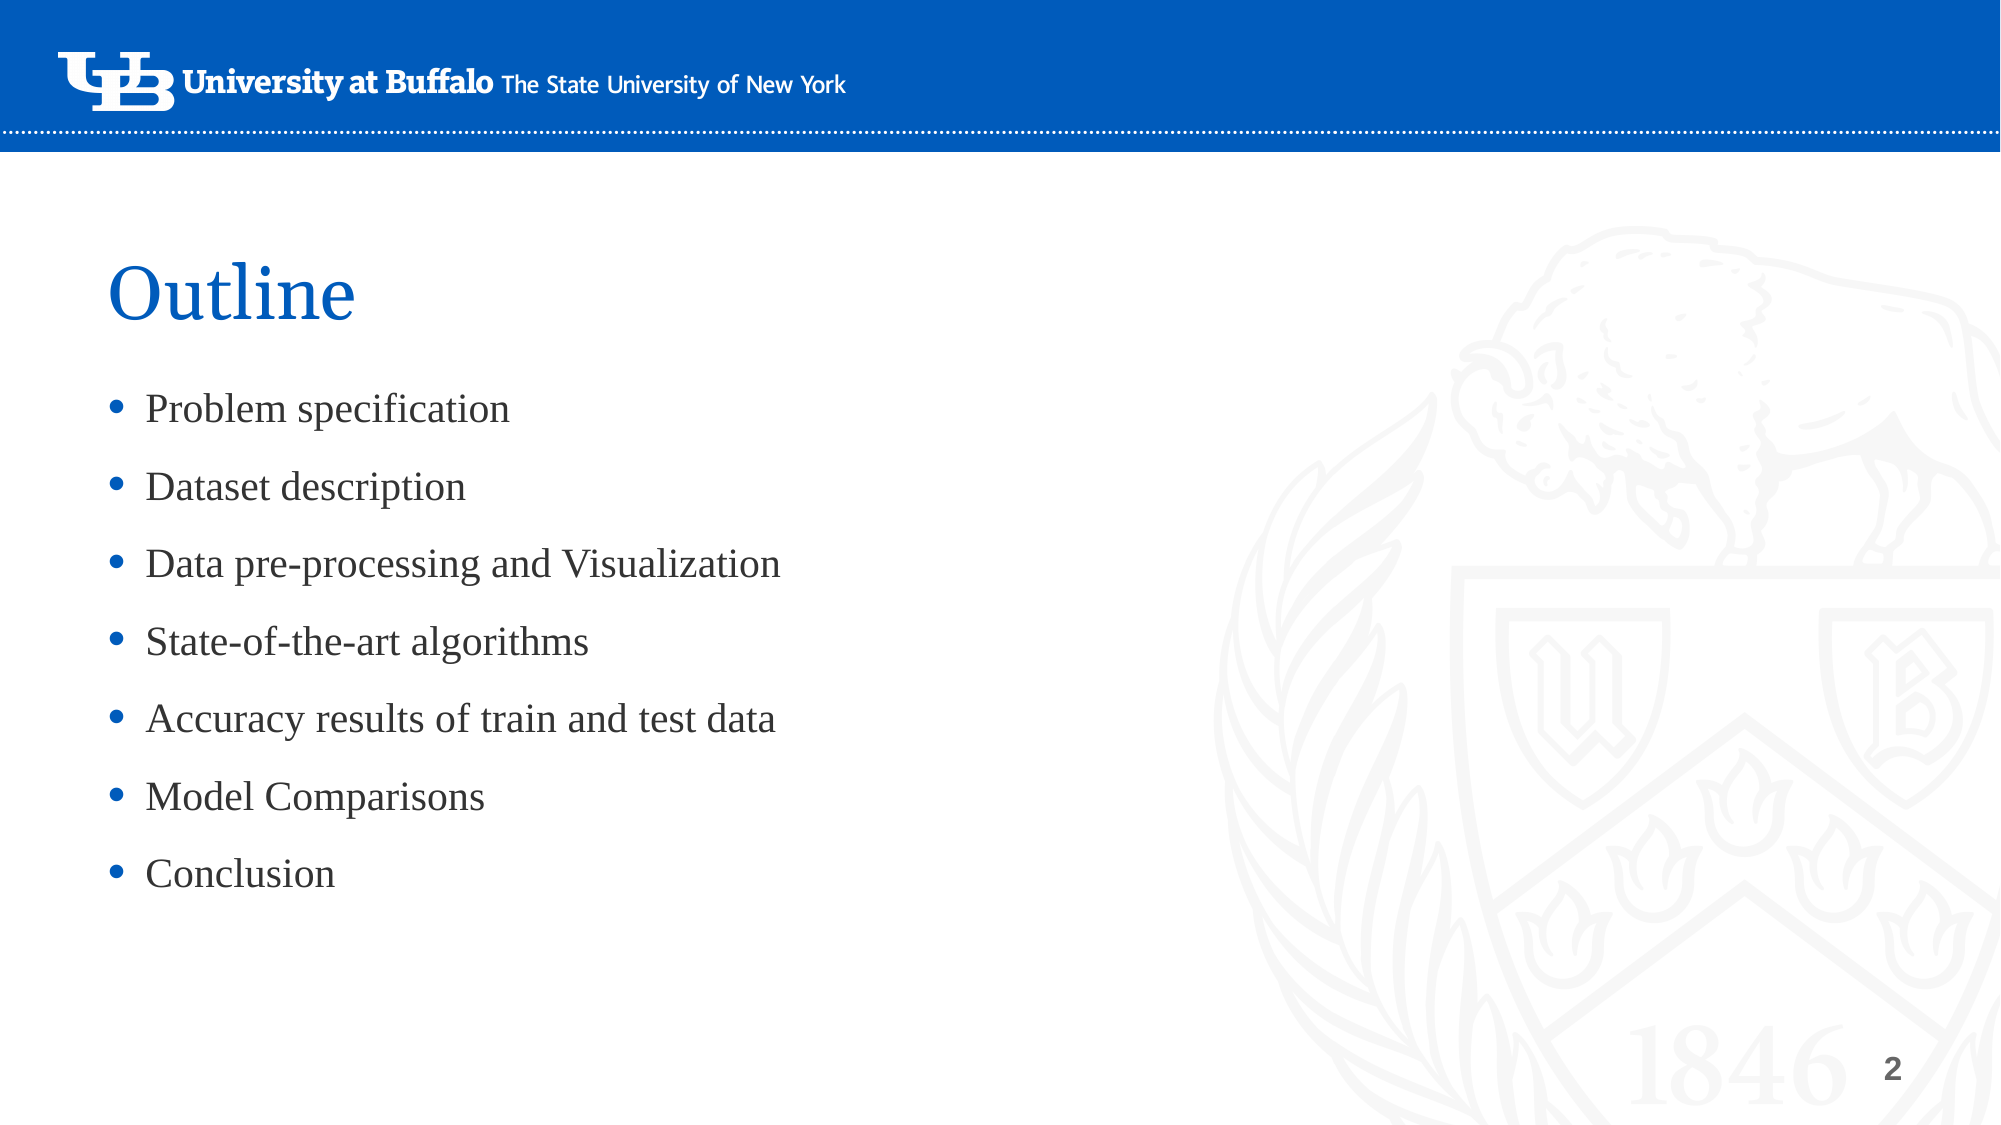

# Outline
Problem specification
Dataset description
Data pre-processing and Visualization
State-of-the-art algorithms
Accuracy results of train and test data
Model Comparisons
Conclusion

2